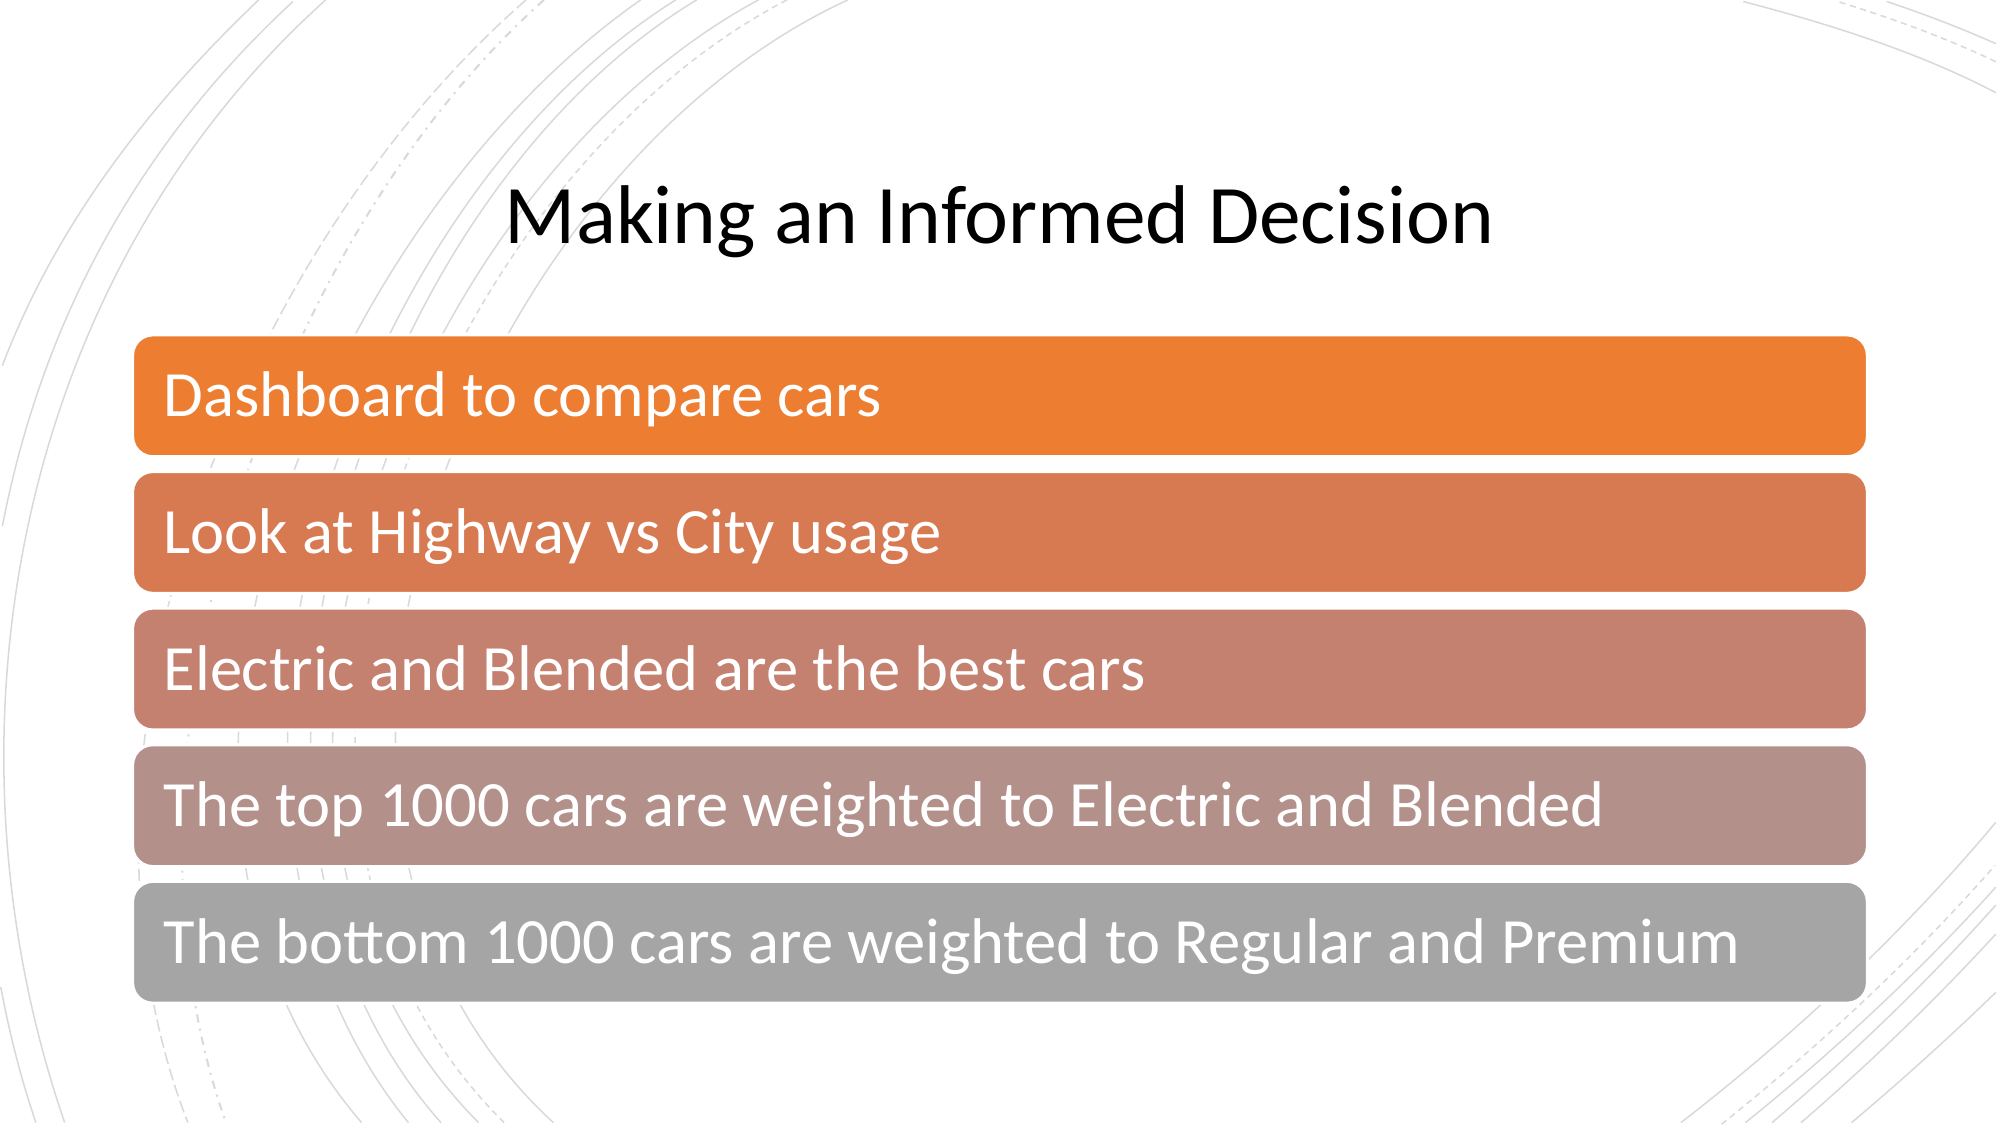

# Making an Informed Decision
Dashboard to compare cars
Look at Highway vs City usage
Electric and Blended are the best cars
The top 1000 cars are weighted to Electric and Blended
The bottom 1000 cars are weighted to Regular and Premium